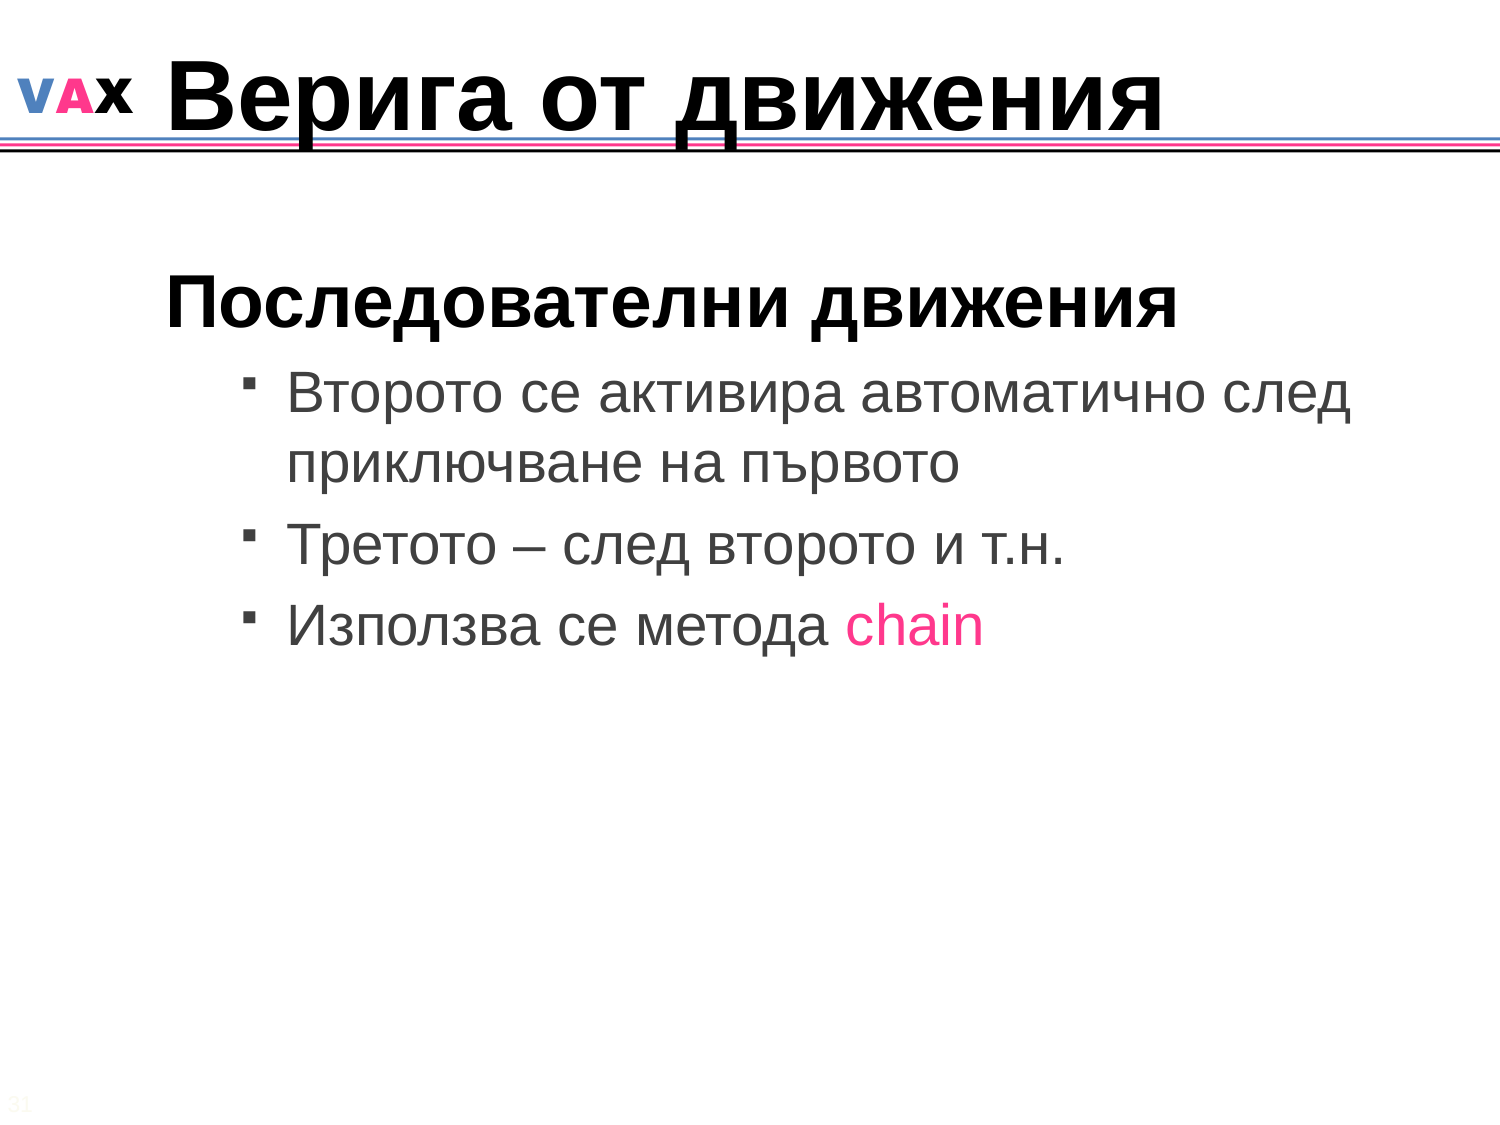

# Верига от движения
Последователни движения
Второто се активира автоматично след приключване на първото
Третото – след второто и т.н.
Използва се метода chain